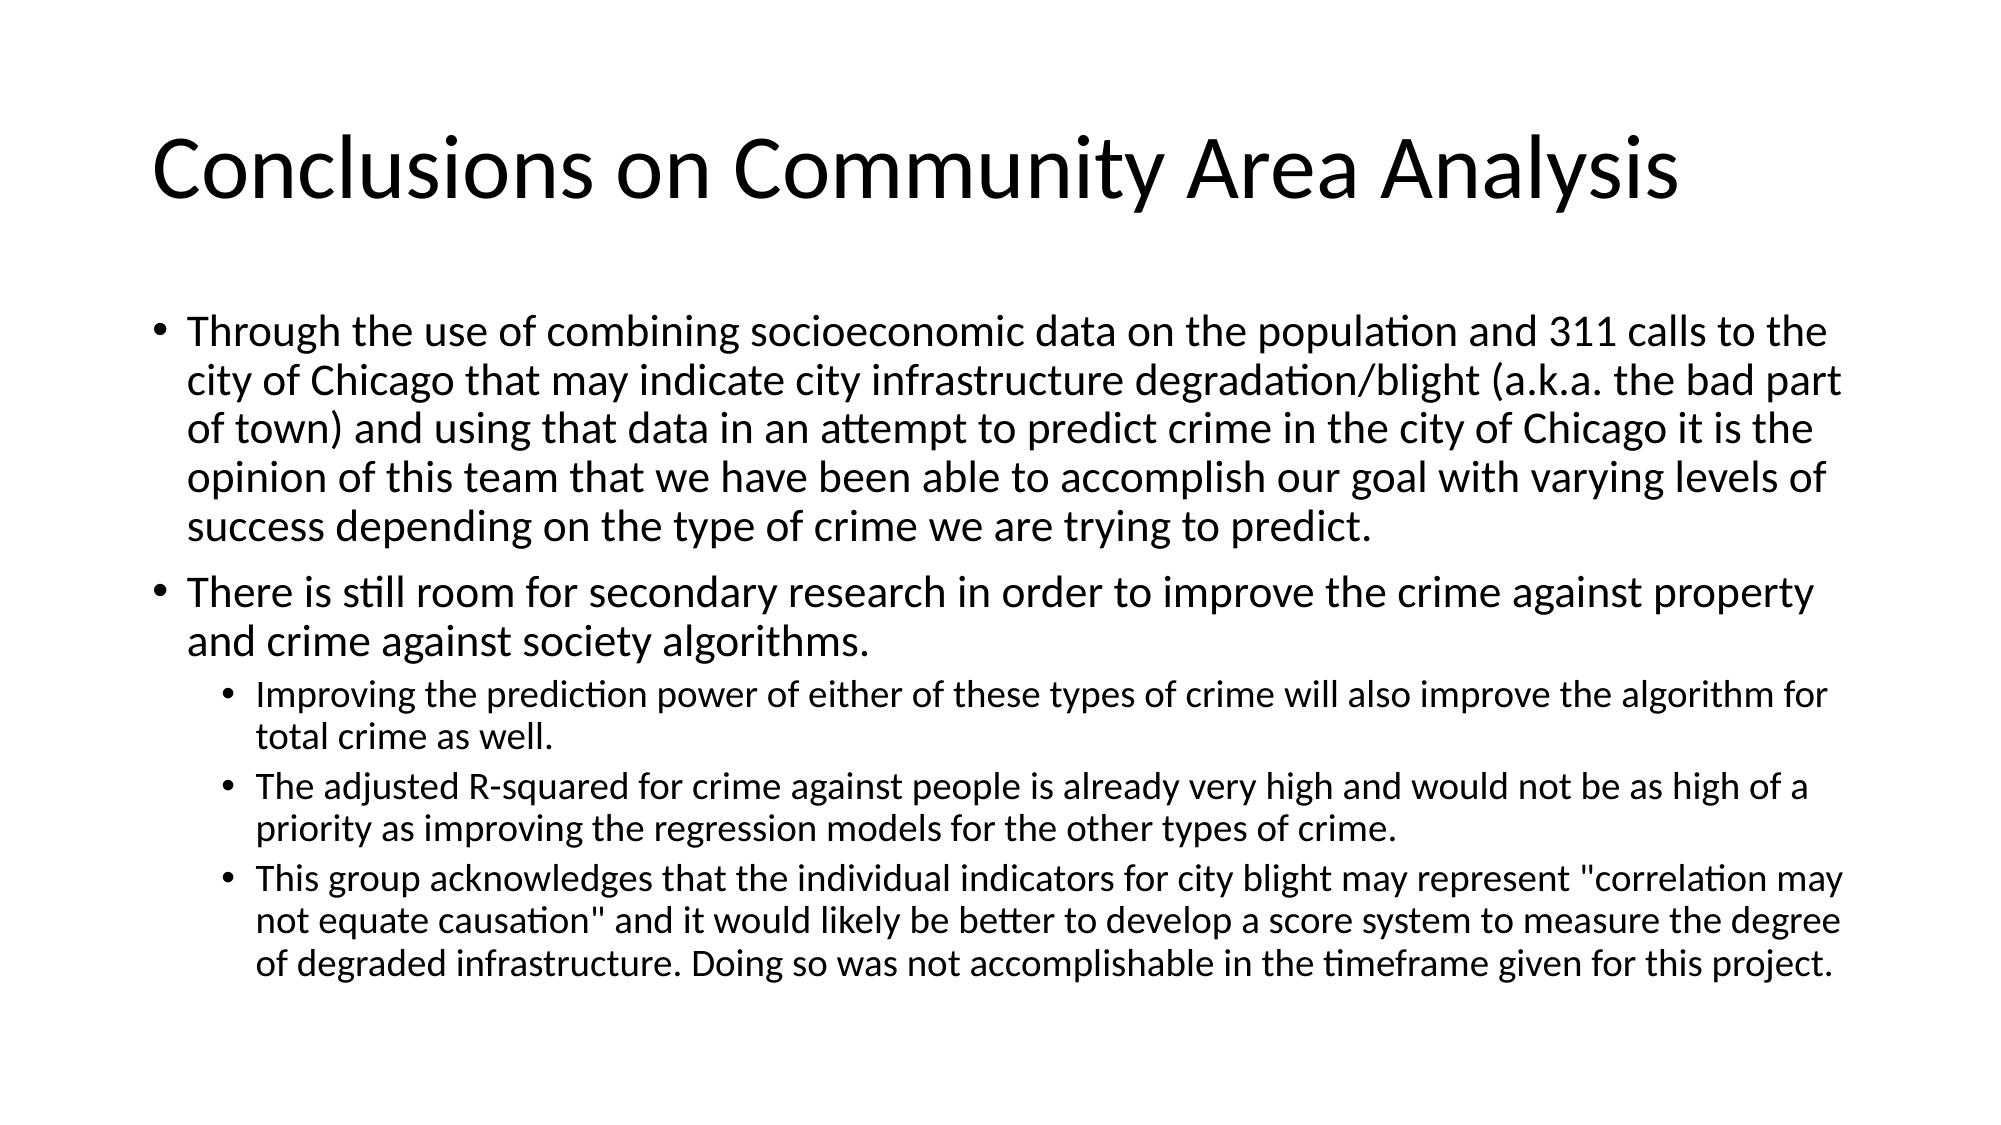

# Conclusions on Community Area Analysis
Through the use of combining socioeconomic data on the population and 311 calls to the city of Chicago that may indicate city infrastructure degradation/blight (a.k.a. the bad part of town) and using that data in an attempt to predict crime in the city of Chicago it is the opinion of this team that we have been able to accomplish our goal with varying levels of success depending on the type of crime we are trying to predict.
There is still room for secondary research in order to improve the crime against property and crime against society algorithms.
Improving the prediction power of either of these types of crime will also improve the algorithm for total crime as well.
The adjusted R-squared for crime against people is already very high and would not be as high of a priority as improving the regression models for the other types of crime.
This group acknowledges that the individual indicators for city blight may represent "correlation may not equate causation" and it would likely be better to develop a score system to measure the degree of degraded infrastructure. Doing so was not accomplishable in the timeframe given for this project.